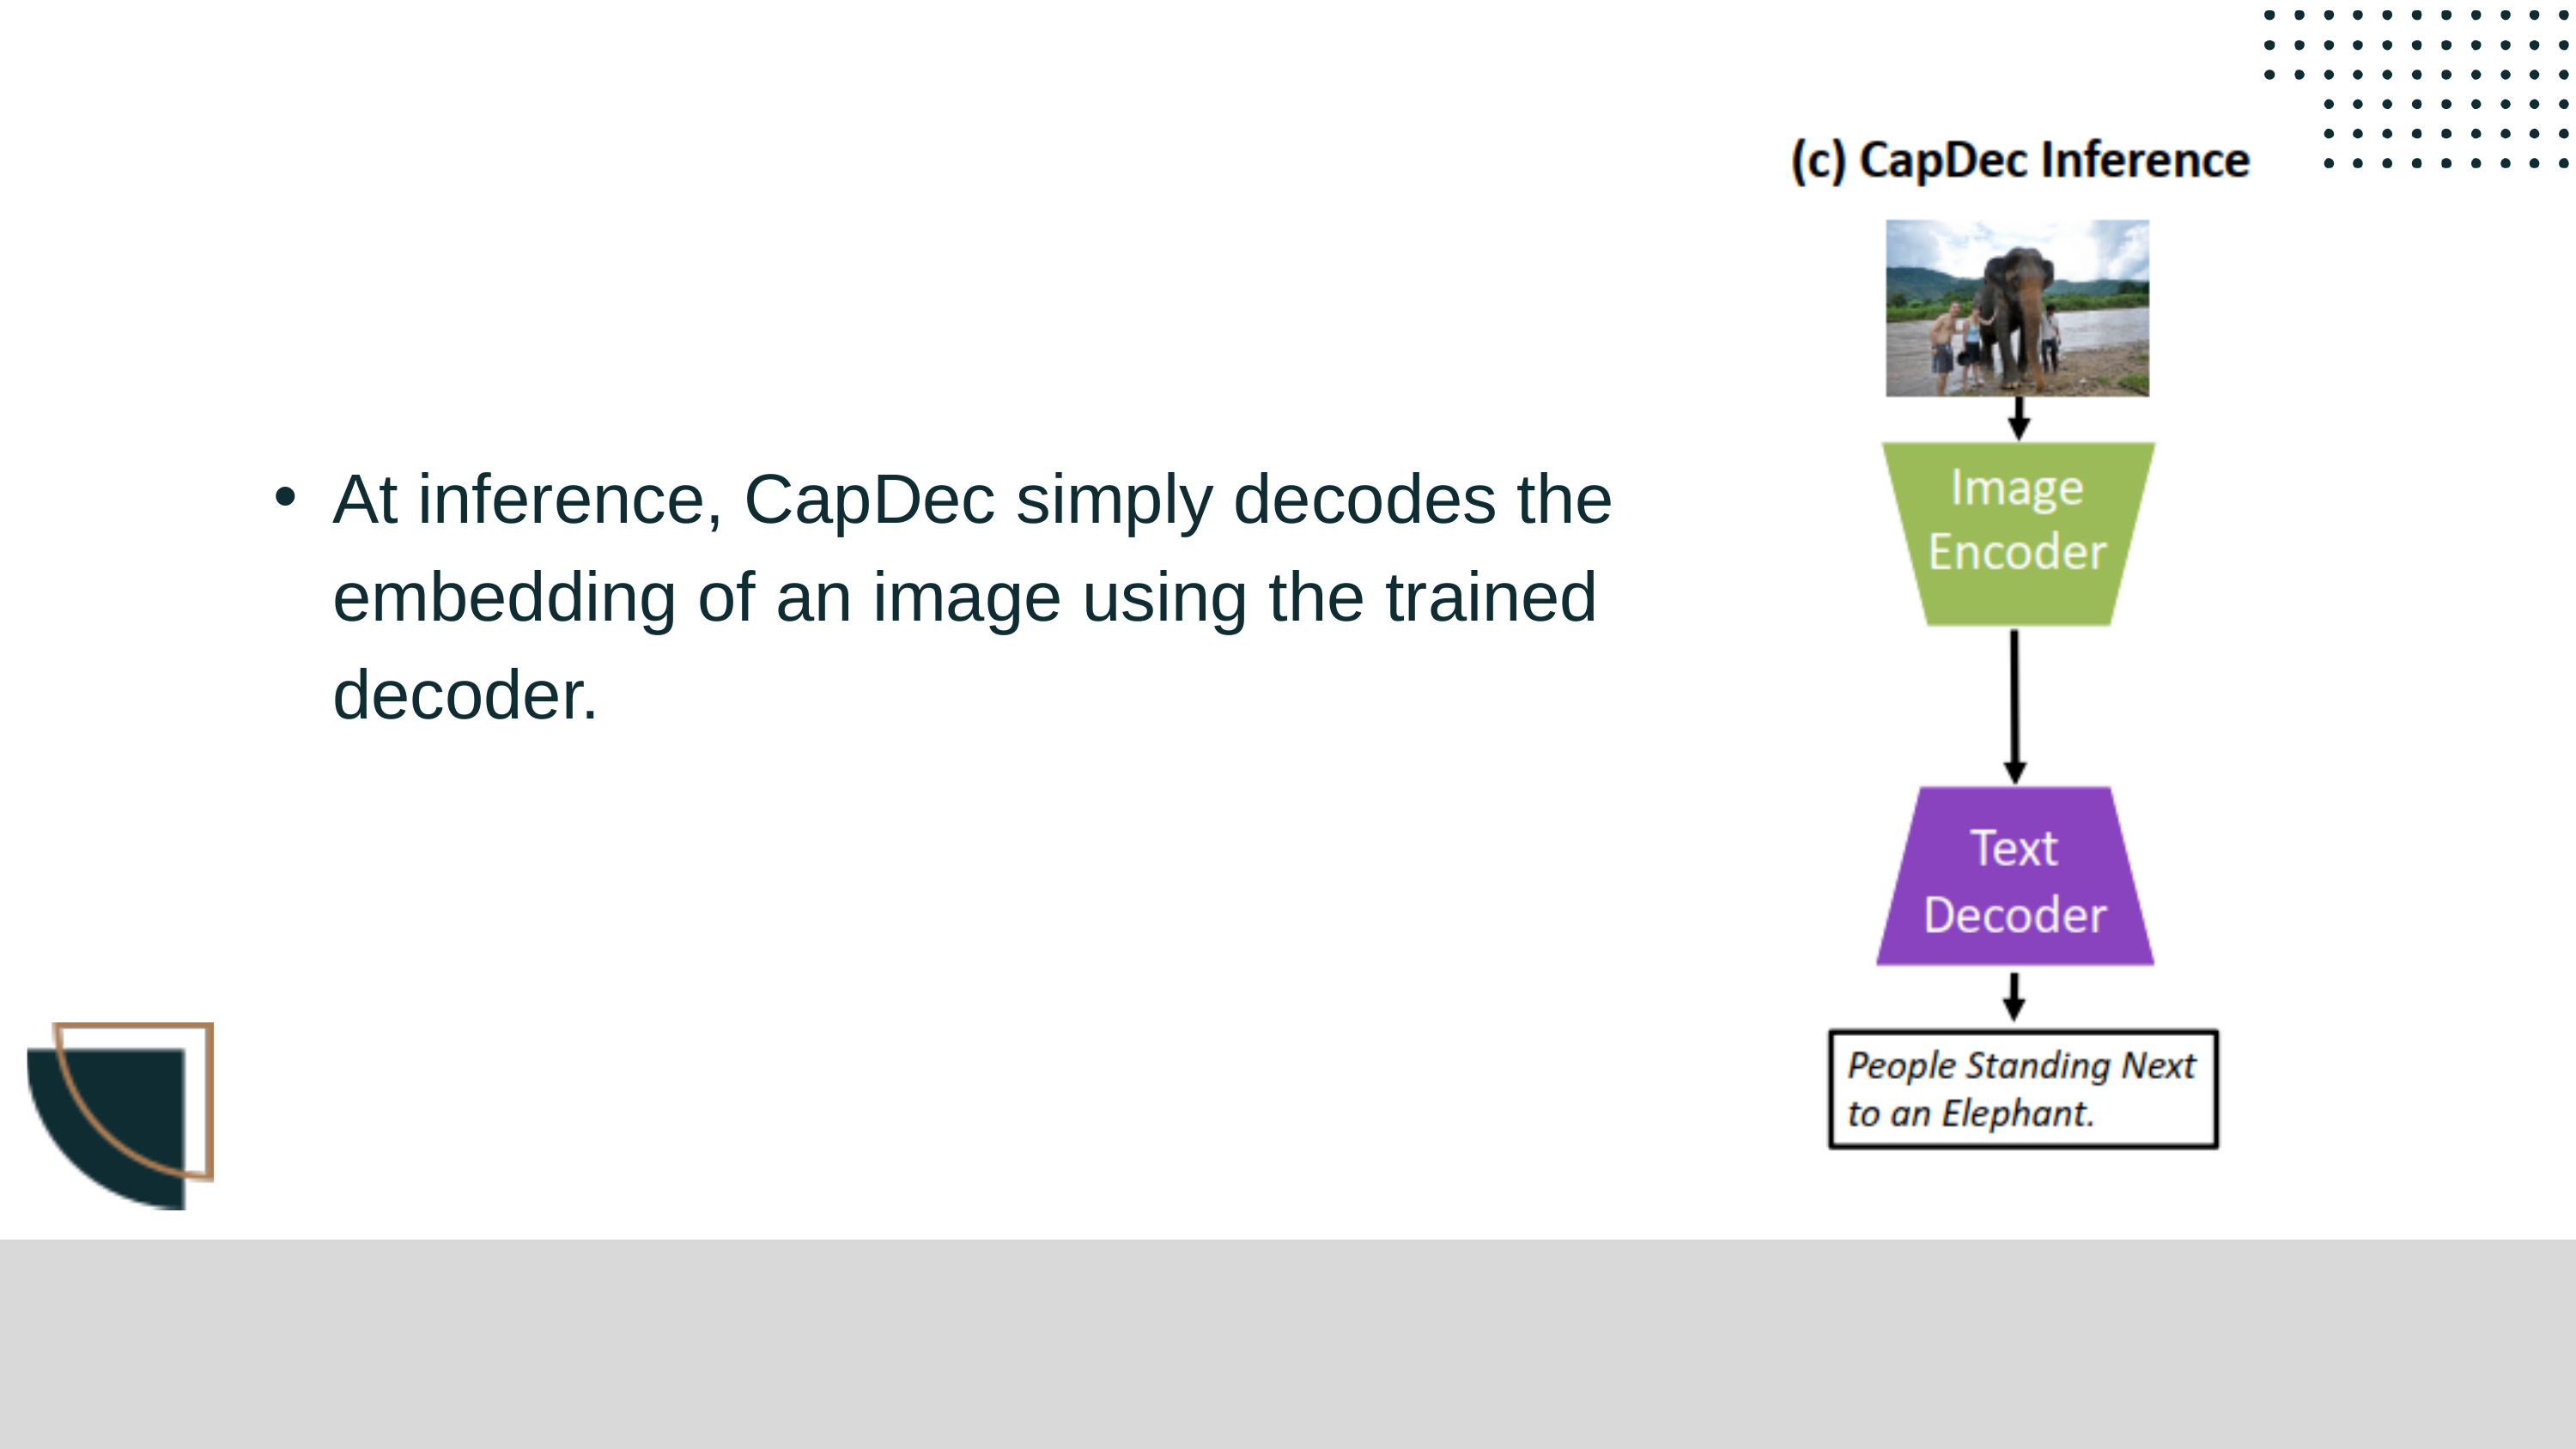

At inference, CapDec simply decodes the embedding of an image using the trained decoder.